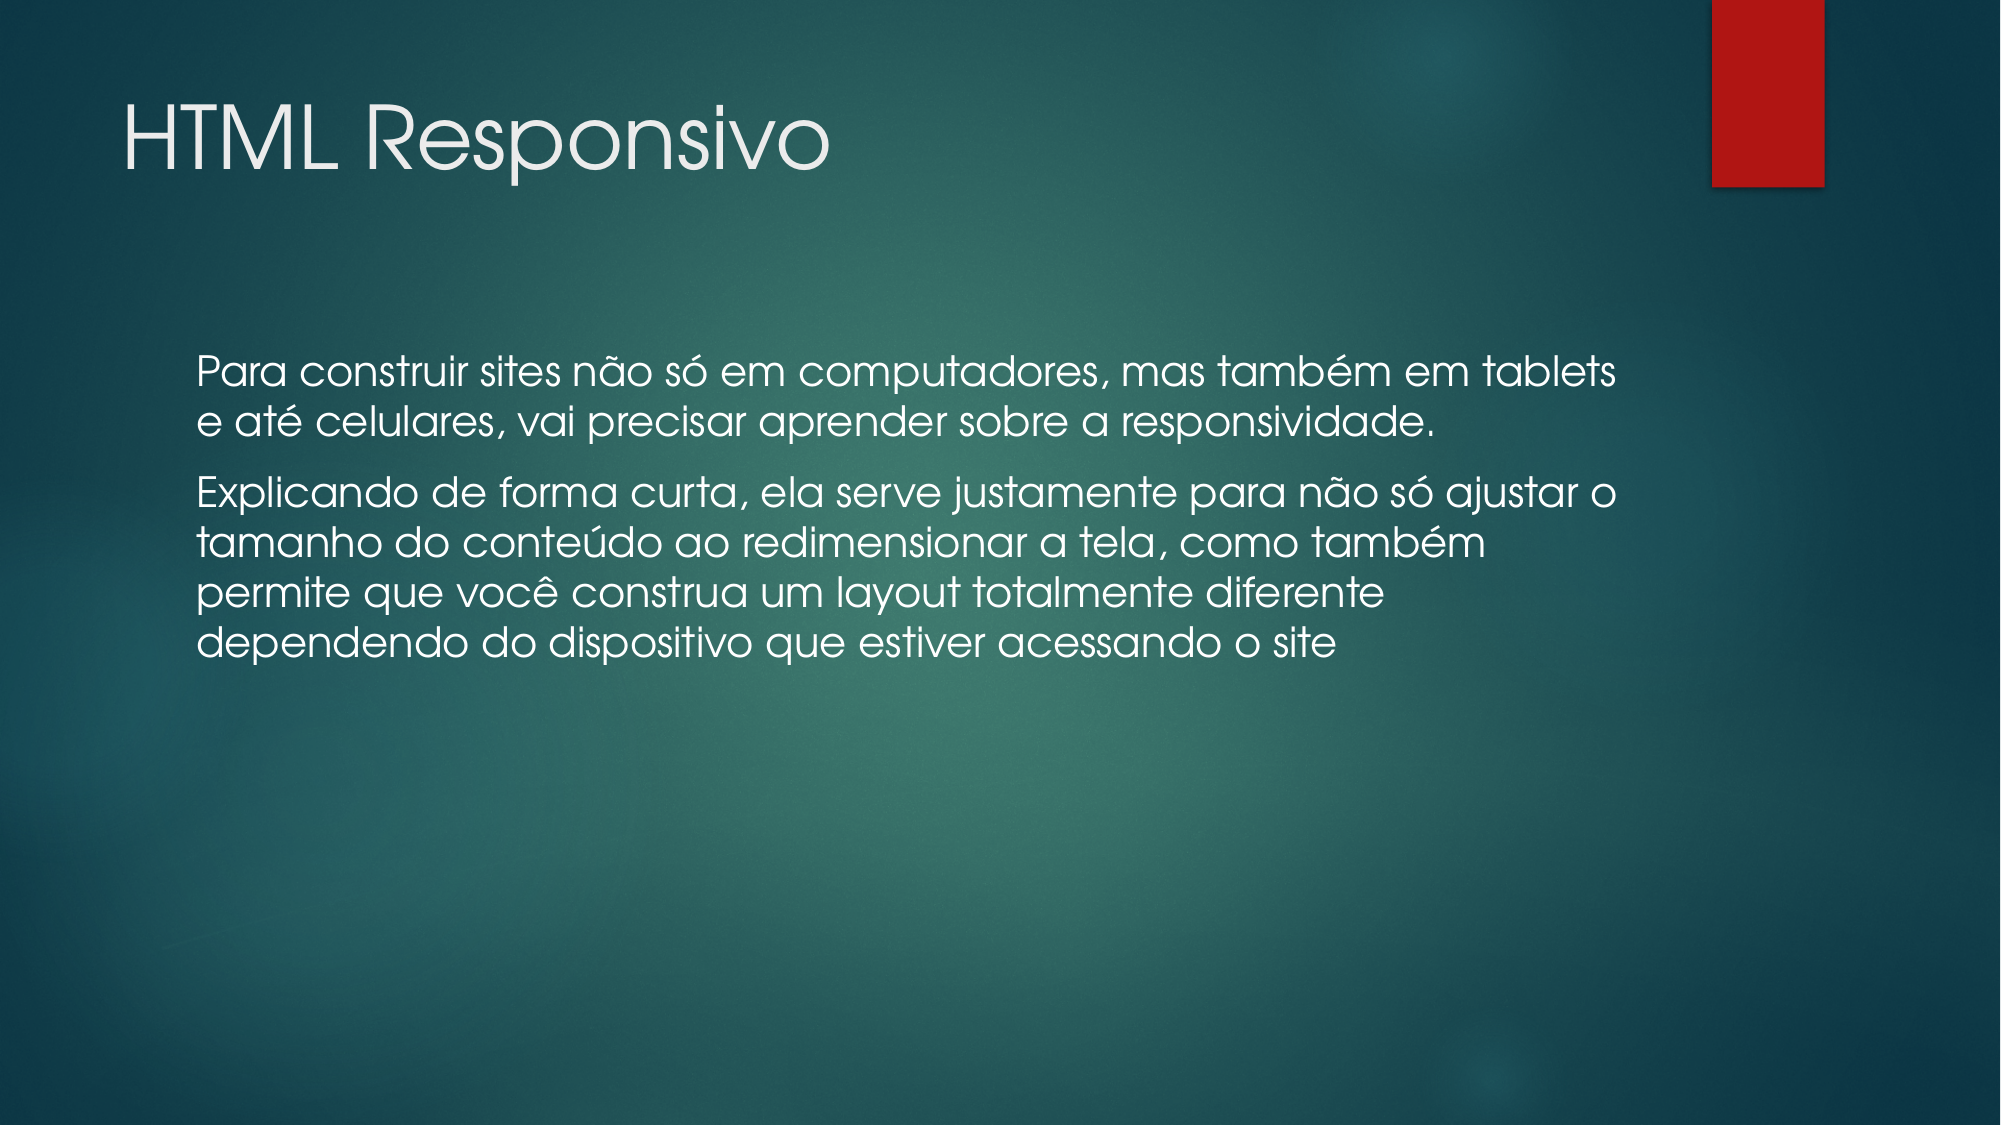

# HTML Responsivo
Para construir sites não só em computadores, mas também em tablets e até celulares, vai precisar aprender sobre a responsividade.
Explicando de forma curta, ela serve justamente para não só ajustar o tamanho do conteúdo ao redimensionar a tela, como também permite que você construa um layout totalmente diferente dependendo do dispositivo que estiver acessando o site